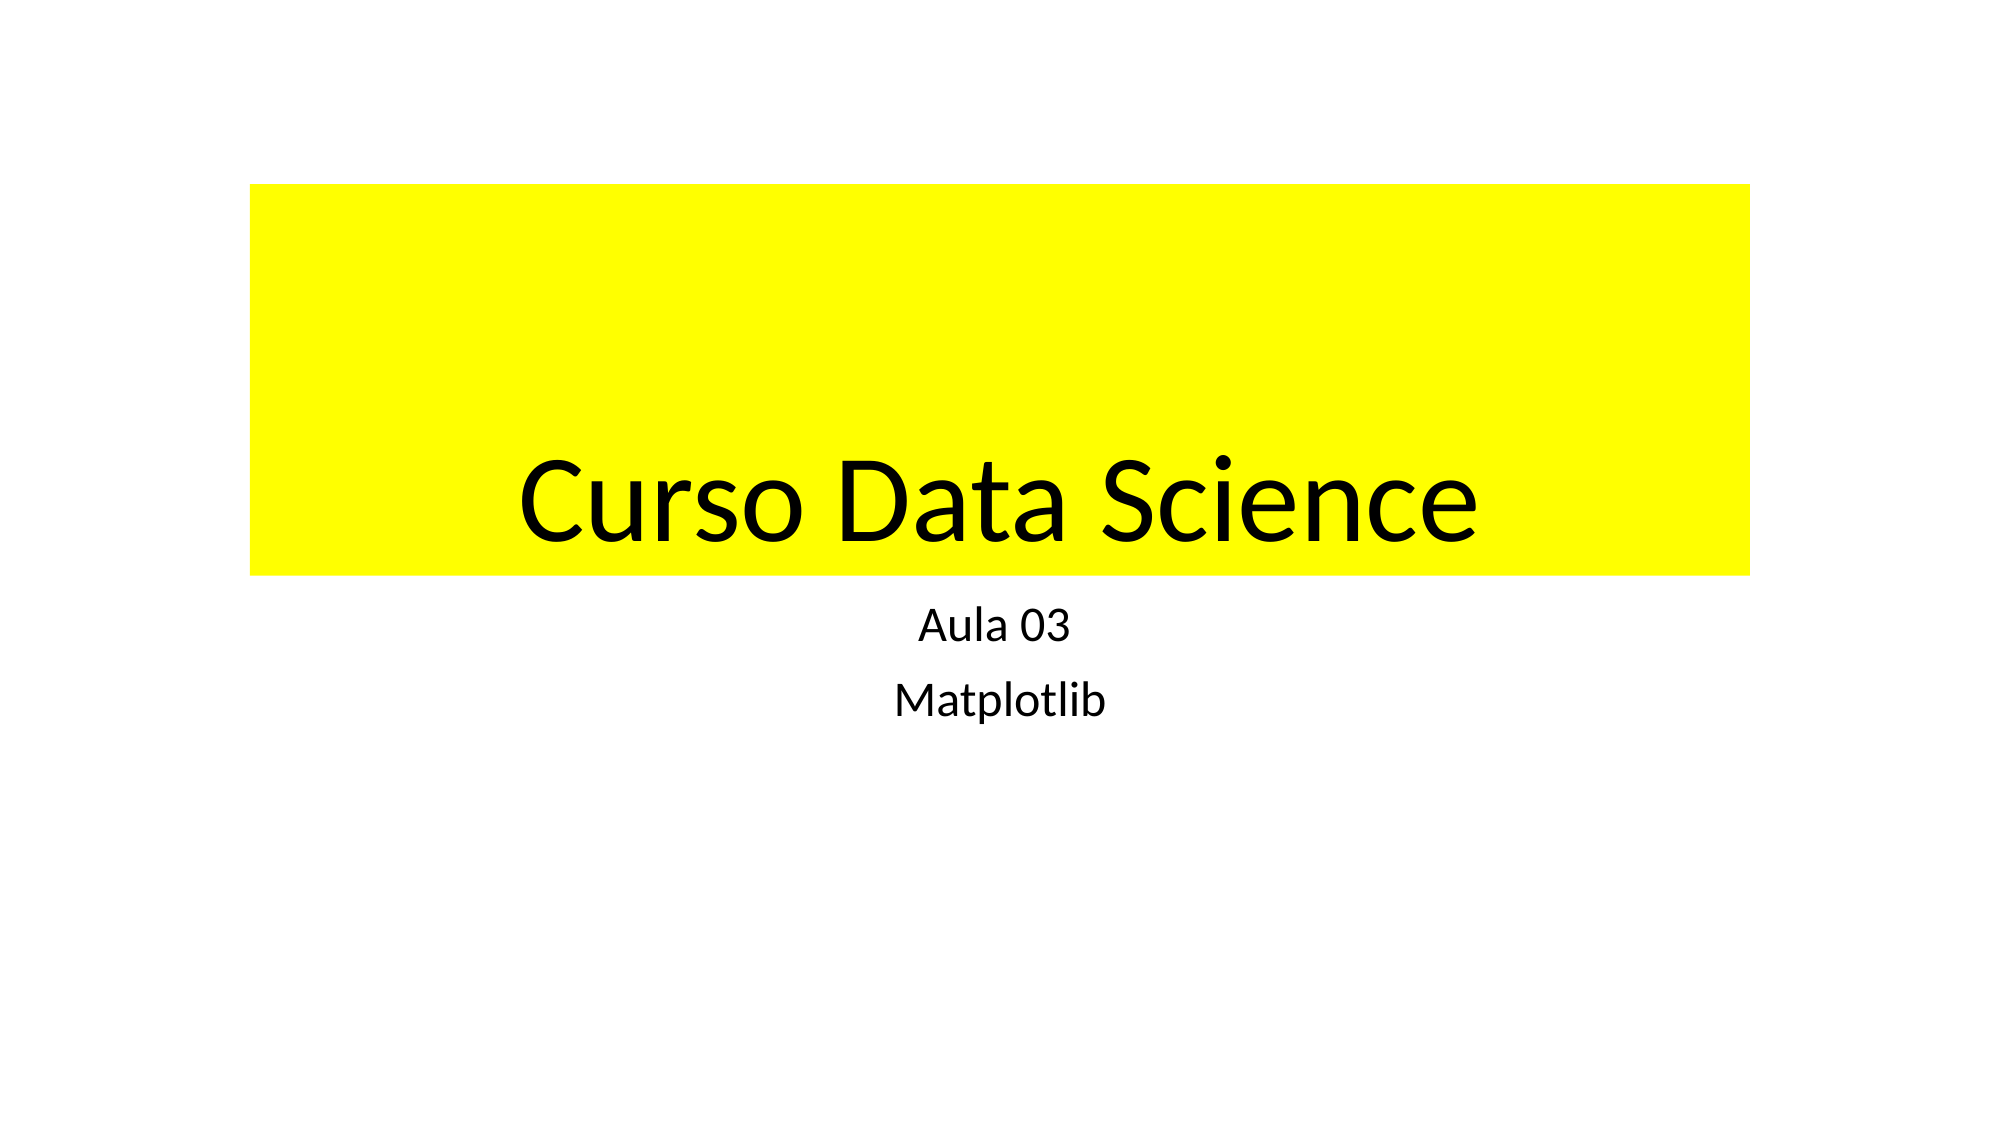

# Curso Data Science
Aula 03
Matplotlib